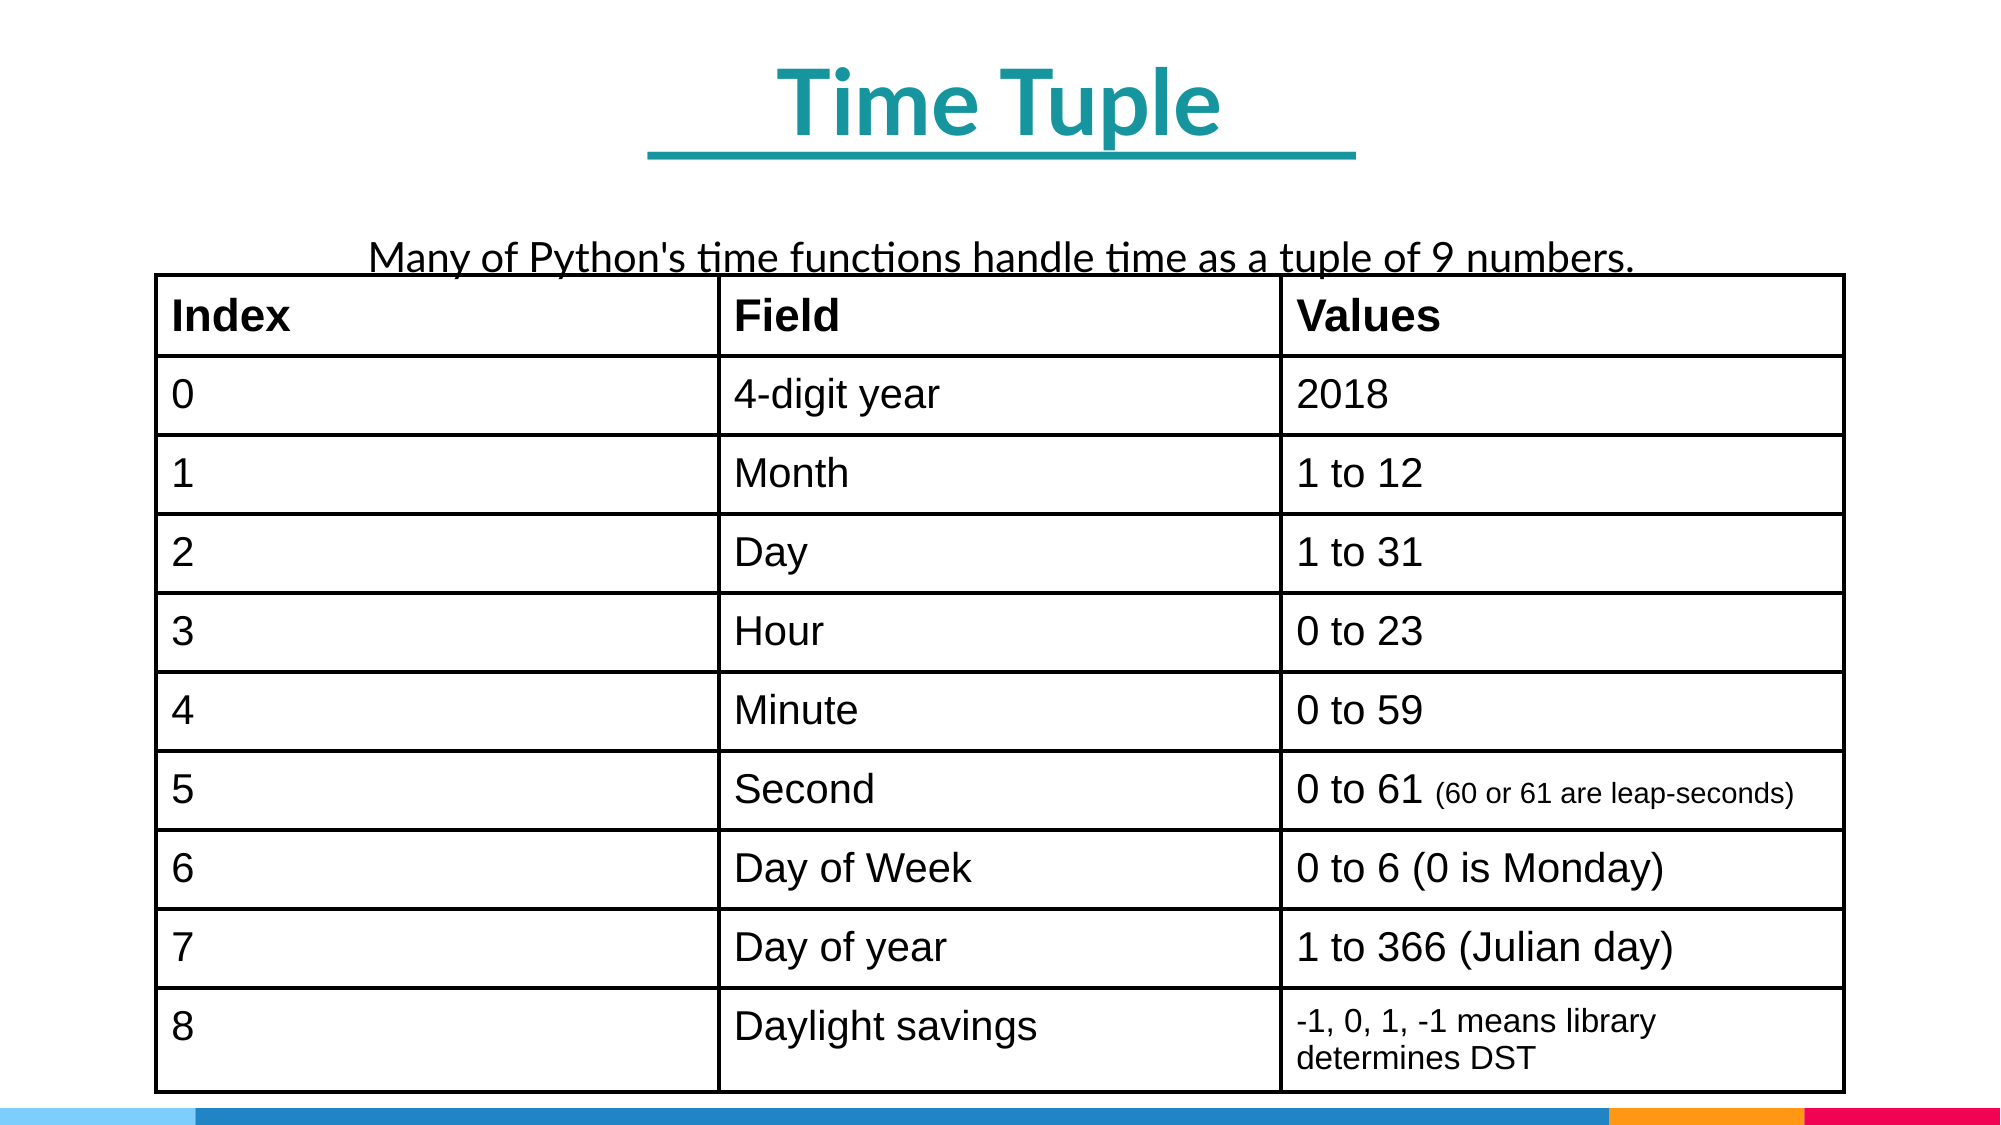

Time Tuple

Many of Python's time functions handle time as a tuple of 9 numbers.
| Index | Field | Values |
| --- | --- | --- |
| 0 | 4-digit year | 2018 |
| 1 | Month | 1 to 12 |
| 2 | Day | 1 to 31 |
| 3 | Hour | 0 to 23 |
| 4 | Minute | 0 to 59 |
| 5 | Second | 0 to 61 (60 or 61 are leap-seconds) |
| 6 | Day of Week | 0 to 6 (0 is Monday) |
| 7 | Day of year | 1 to 366 (Julian day) |
| 8 | Daylight savings | -1, 0, 1, -1 means library determines DST |